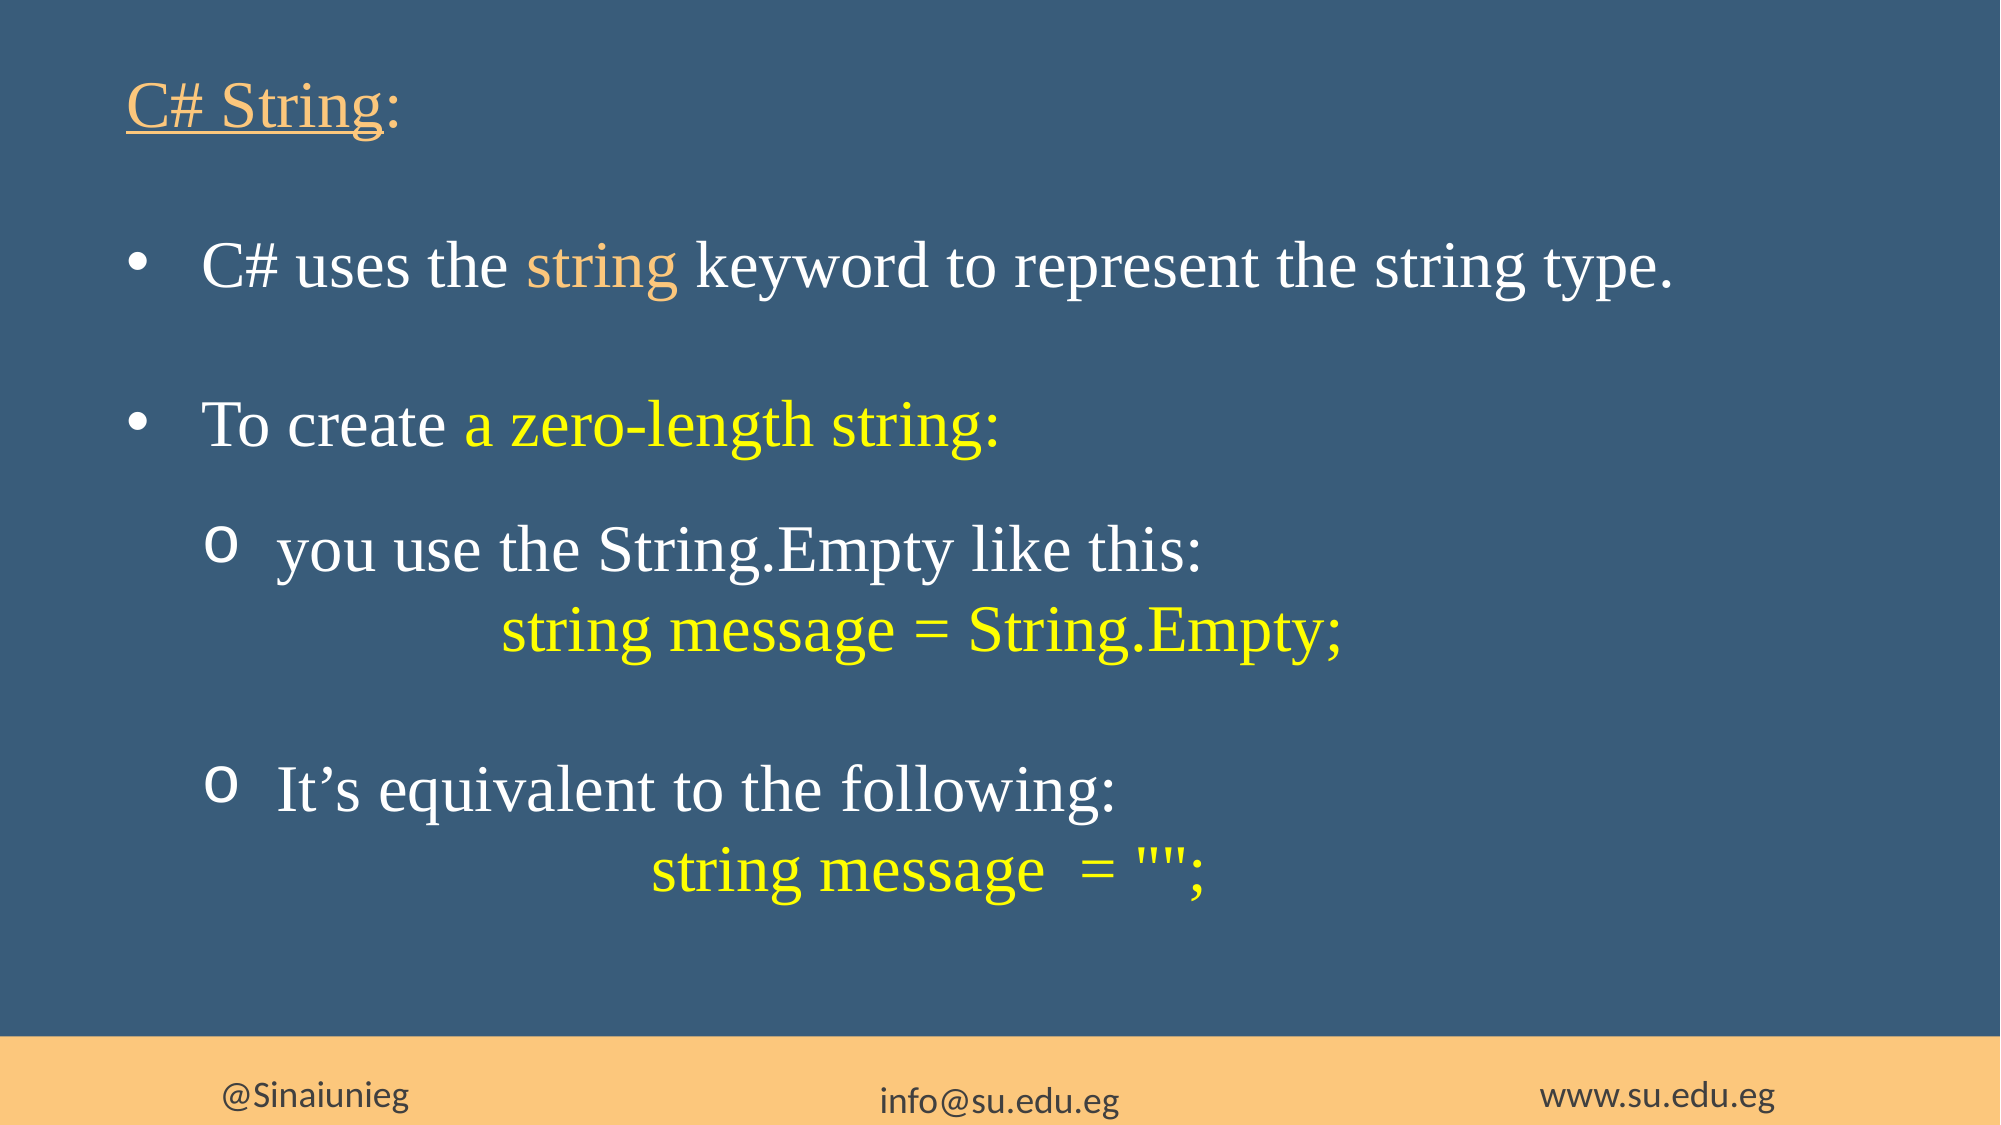

C# String:

C# uses the string keyword to represent the string type.

To create a zero-length string:

you use the String.Empty like this:
		string message = String.Empty;

It’s equivalent to the following:
			string message  = "";

@Sinaiunieg
www.su.edu.eg
info@su.edu.eg